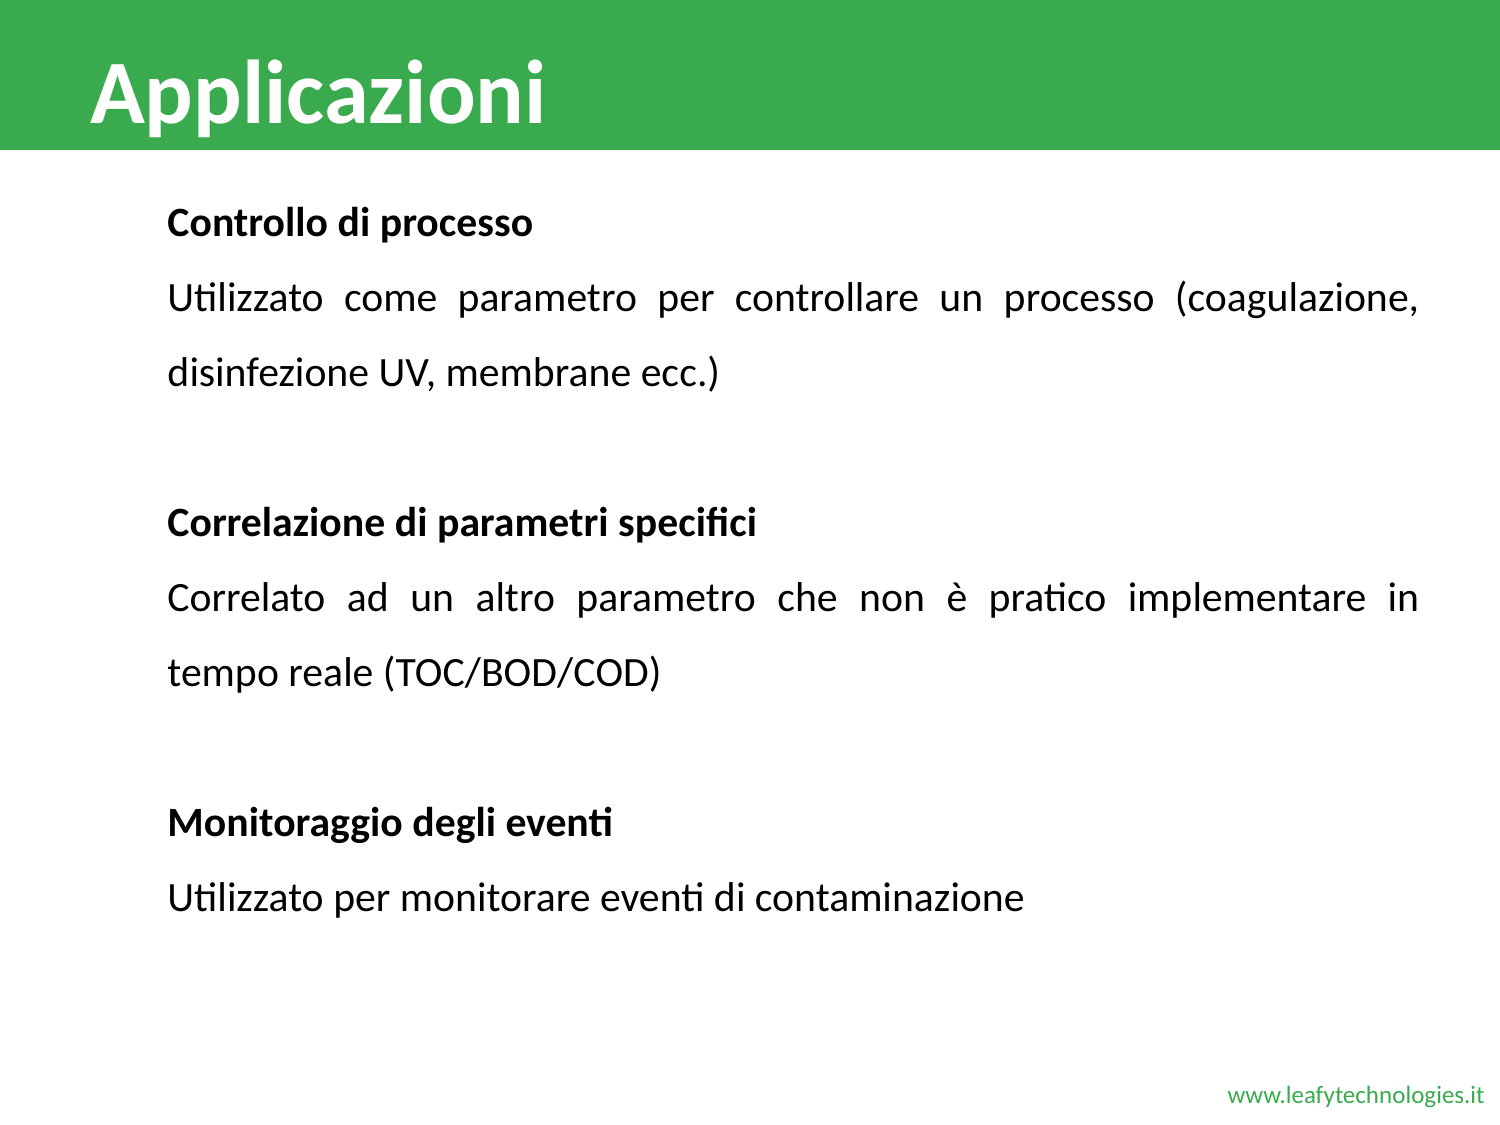

# Applicazioni
Controllo di processo
Utilizzato come parametro per controllare un processo (coagulazione, disinfezione UV, membrane ecc.)

Correlazione di parametri specifici
Correlato ad un altro parametro che non è pratico implementare in tempo reale (TOC/BOD/COD)

Monitoraggio degli eventi
Utilizzato per monitorare eventi di contaminazione